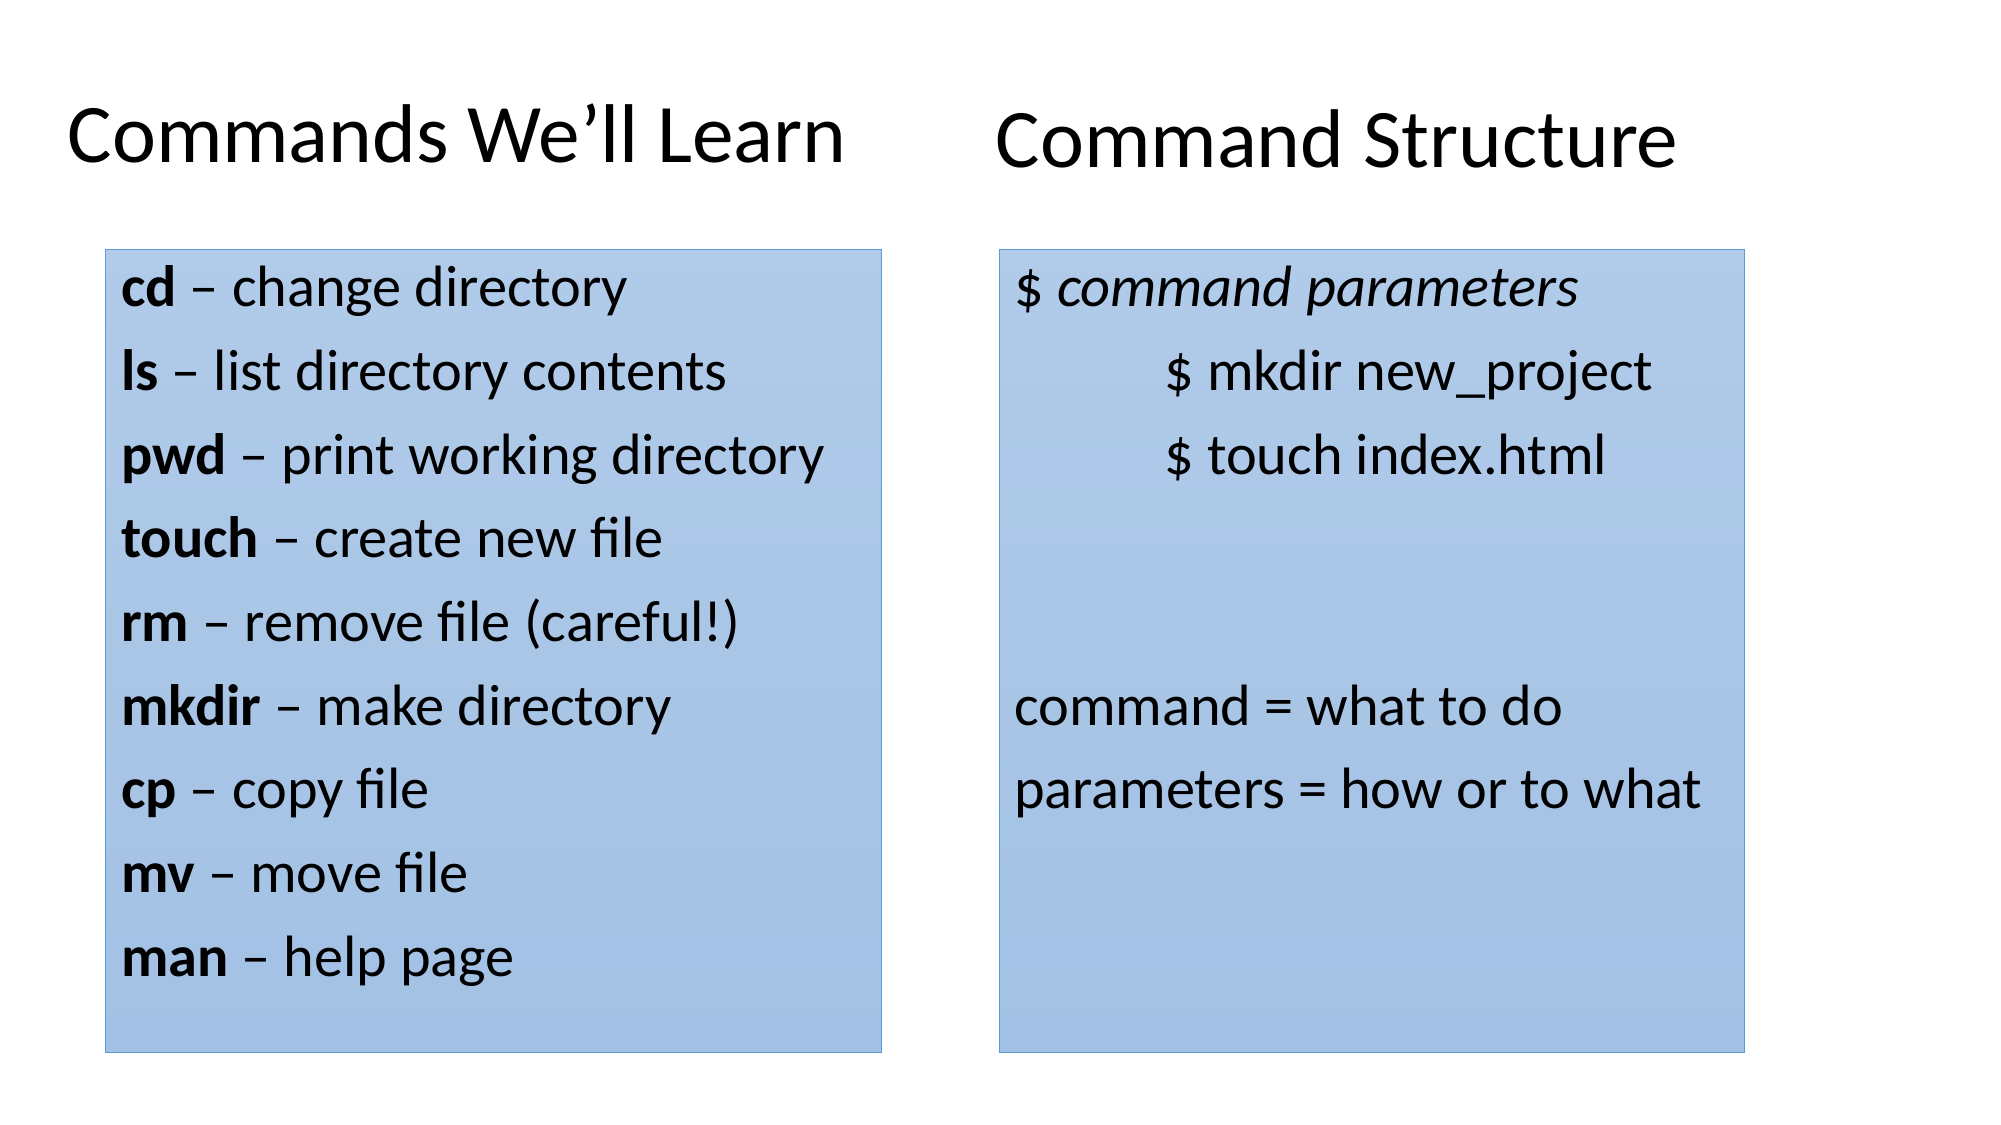

# Commands We’ll Learn
Command Structure
$ command parameters
	$ mkdir new_project
	$ touch index.html

command = what to do
parameters = how or to what
cd – change directory
ls – list directory contents
pwd – print working directory
touch – create new file
rm – remove file (careful!)
mkdir – make directory
cp – copy file
mv – move file
man – help page